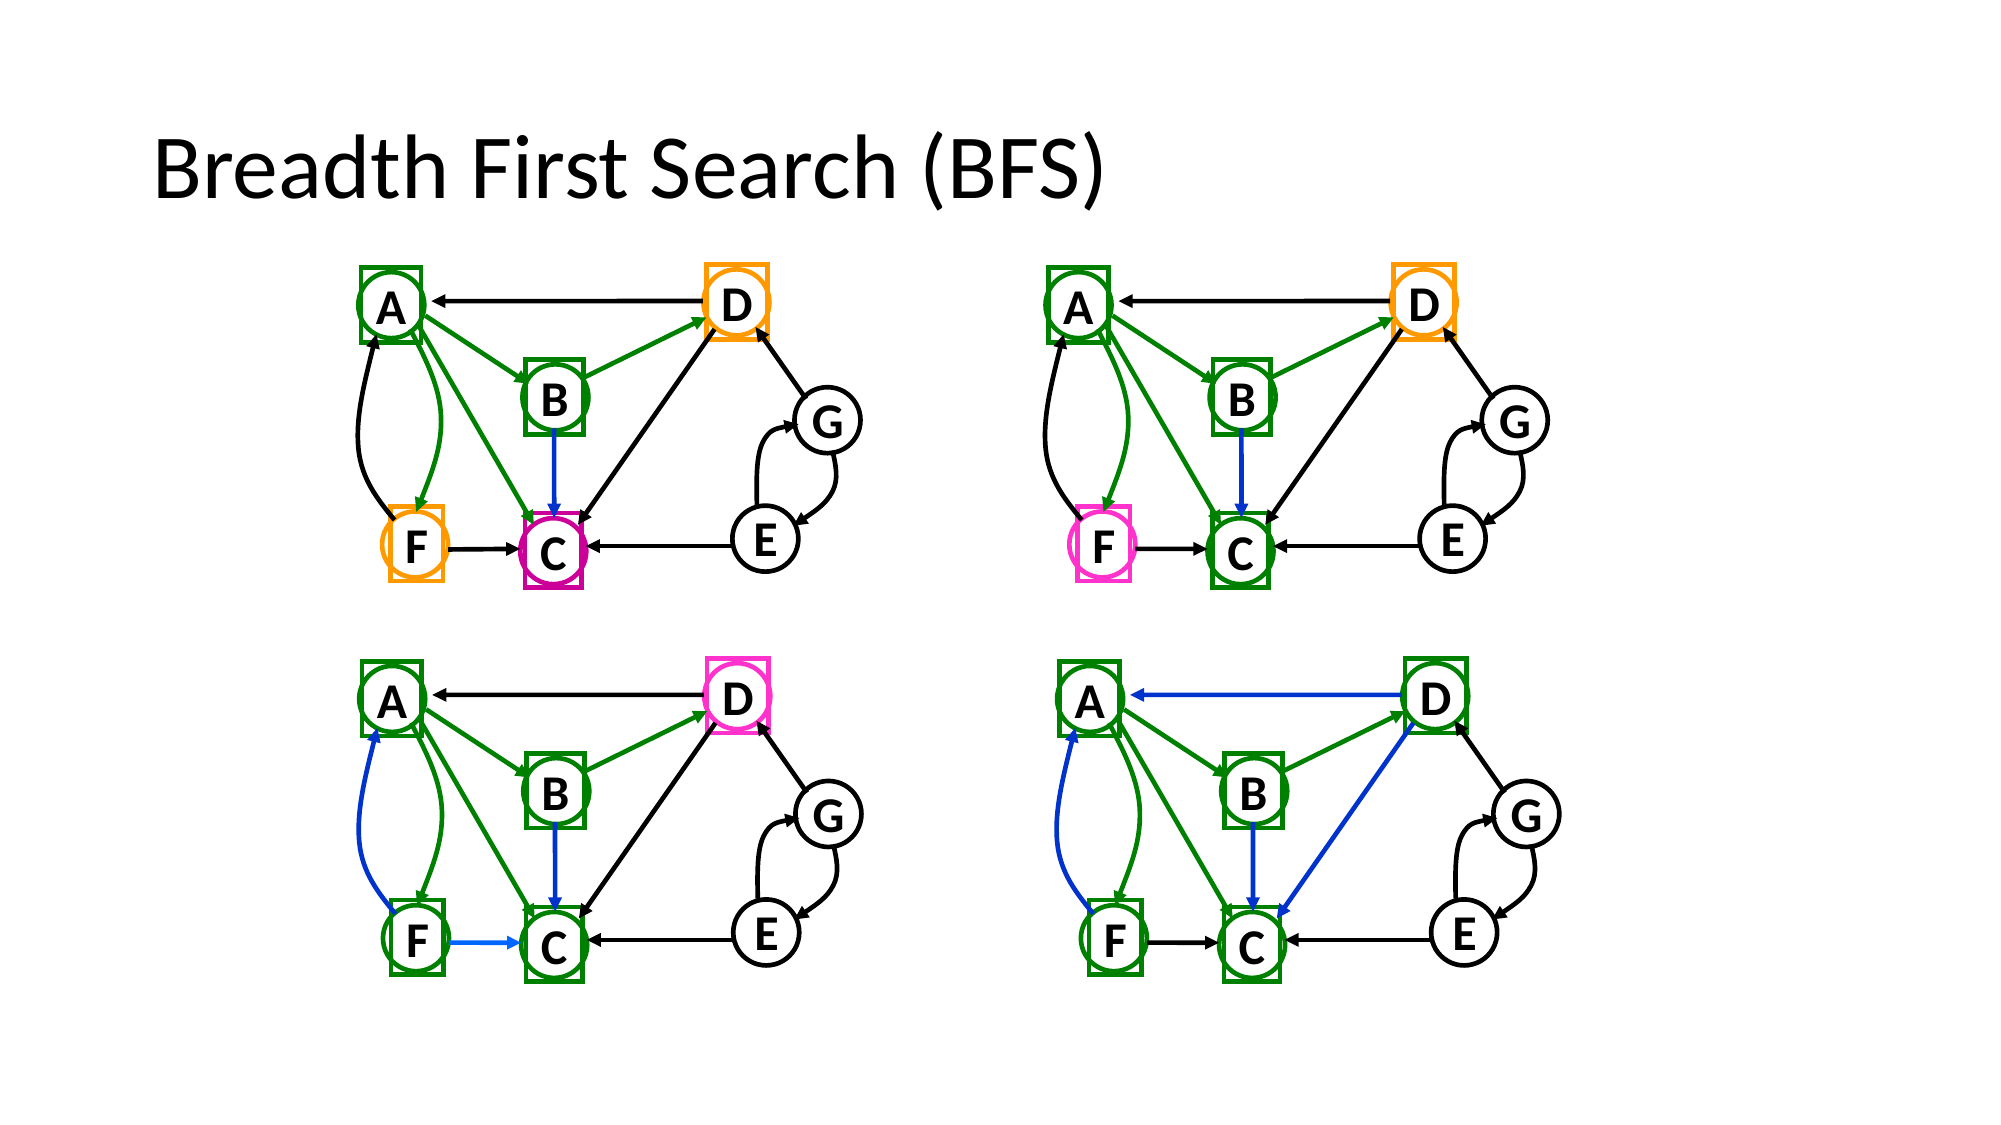

# Breadth First Search (BFS)
D
D
A

B

G

E
F

C

A

B

G

E
F

C

D
A

B

G

E
F

C

D
A

B

G

E
F

C